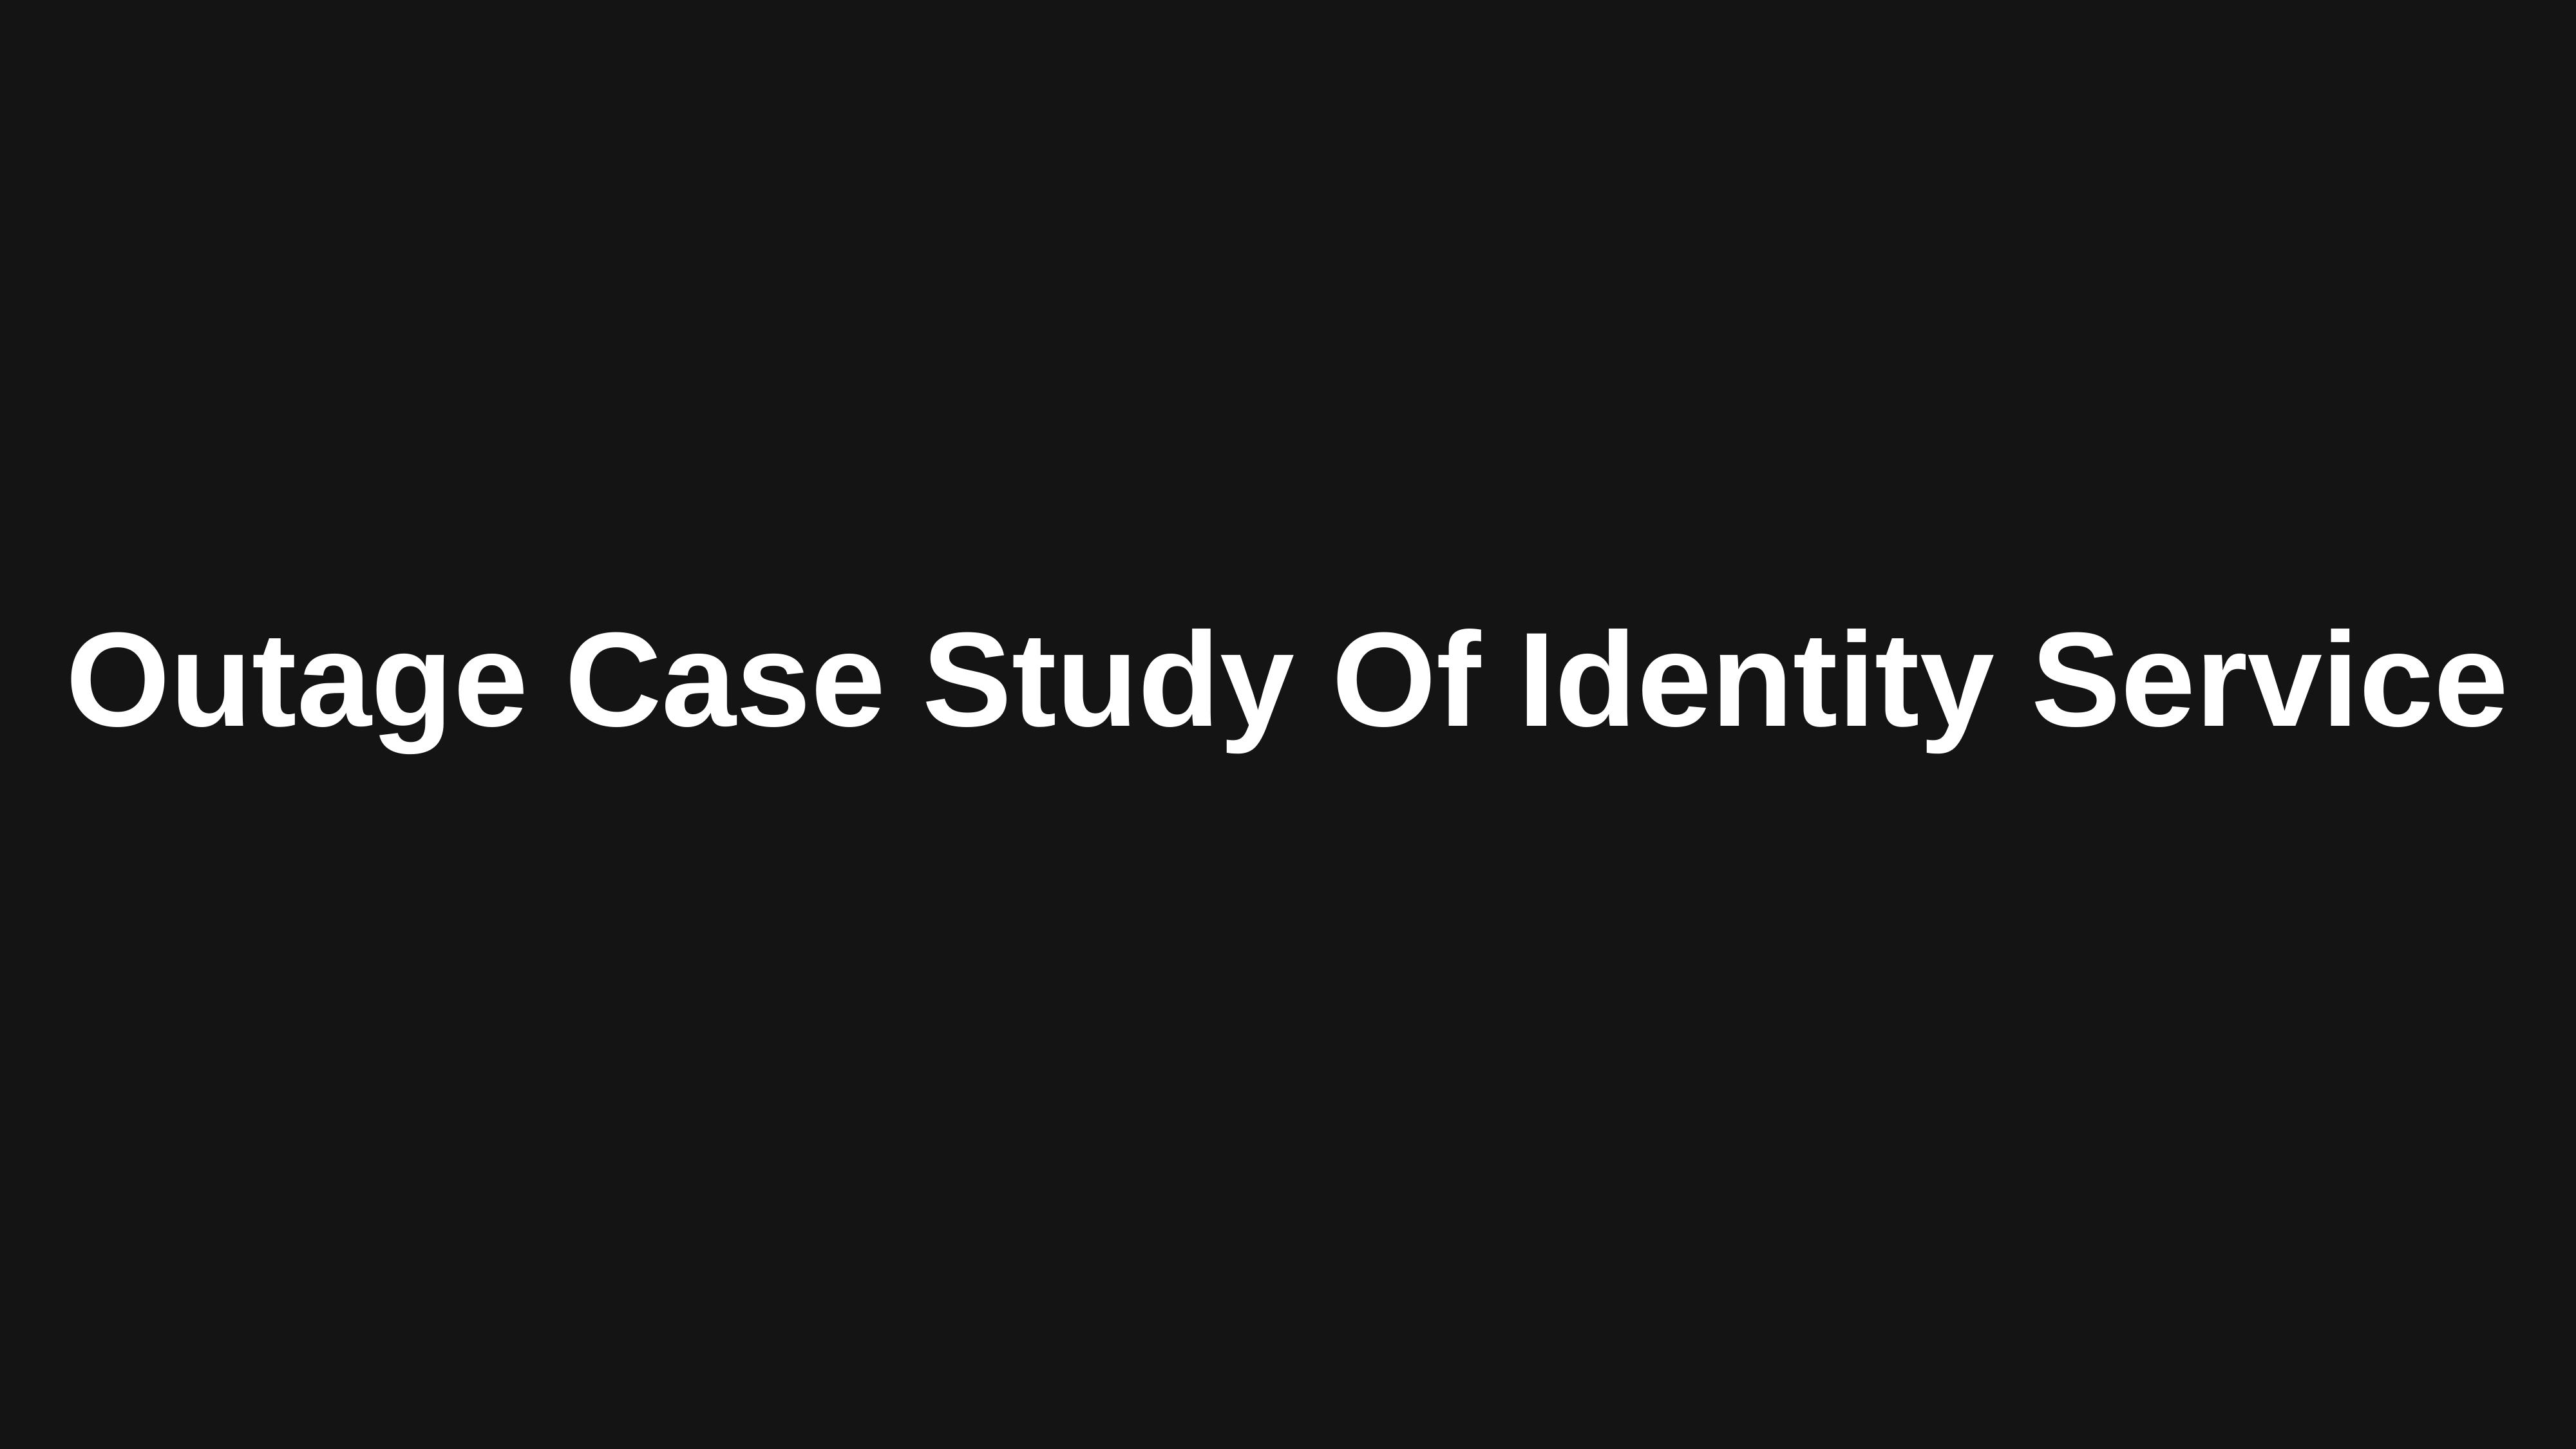

# Outage Case Study Of Identity Service